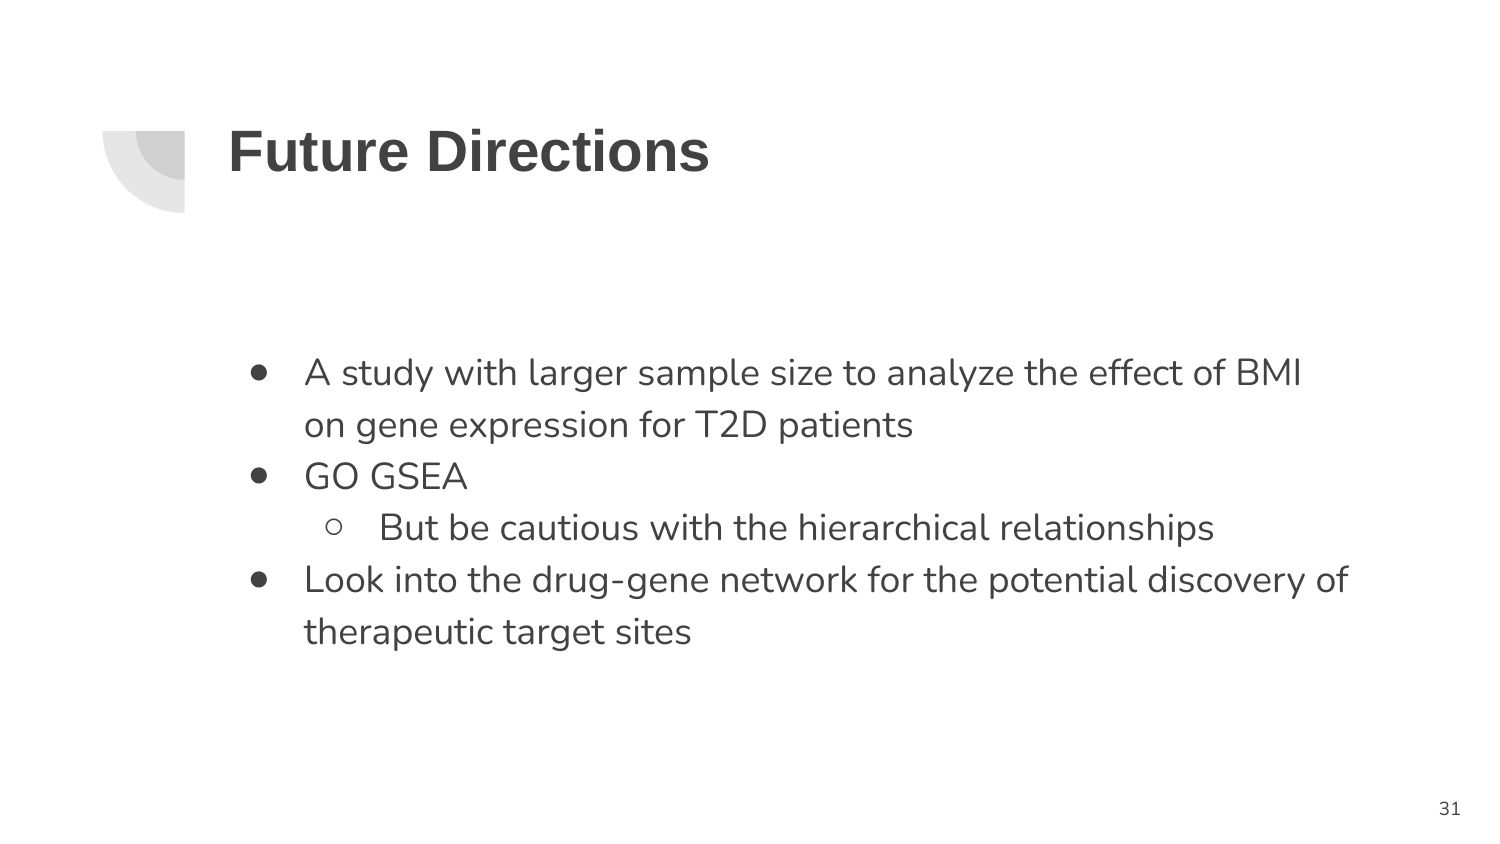

# Future Directions
A study with larger sample size to analyze the effect of BMI on gene expression for T2D patients
GO GSEA
But be cautious with the hierarchical relationships
Look into the drug-gene network for the potential discovery of therapeutic target sites

31